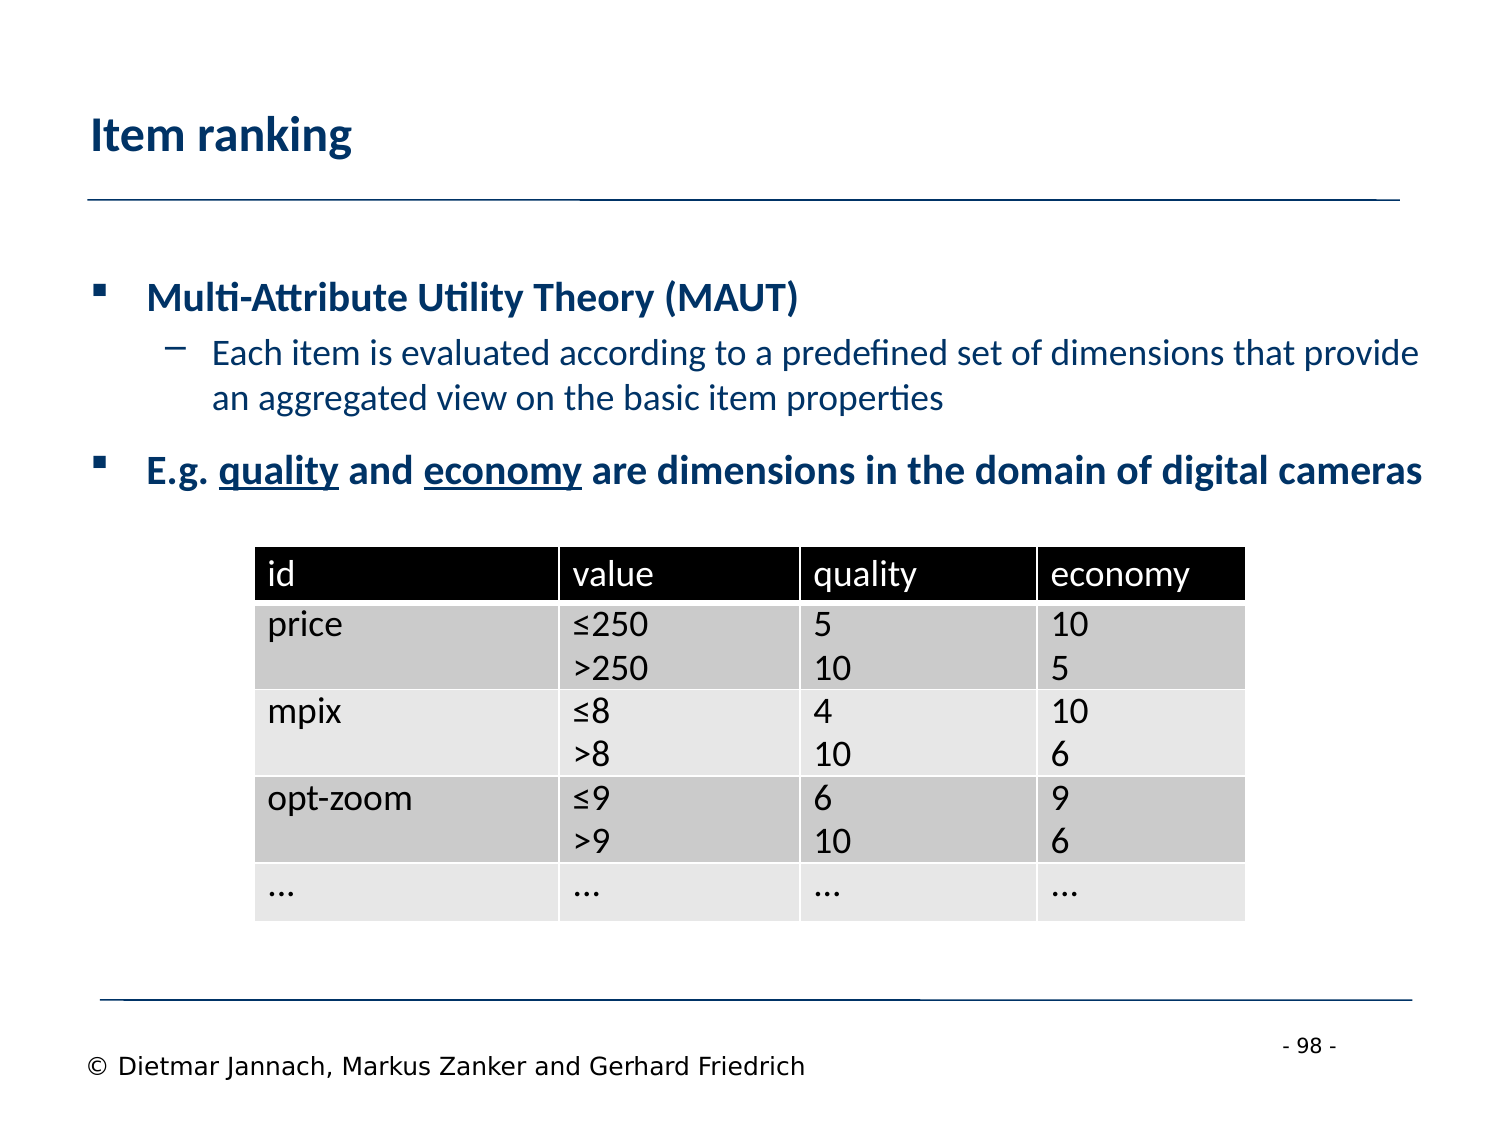

# Item ranking
Multi-Attribute Utility Theory (MAUT)
Each item is evaluated according to a predefined set of dimensions that provide an aggregated view on the basic item properties
E.g. quality and economy are dimensions in the domain of digital cameras
| id | value | quality | economy |
| --- | --- | --- | --- |
| price | ≤250 >250 | 5 10 | 10 5 |
| mpix | ≤8 >8 | 4 10 | 10 6 |
| opt-zoom | ≤9 >9 | 6 10 | 9 6 |
| ... | ... | ... | ... |